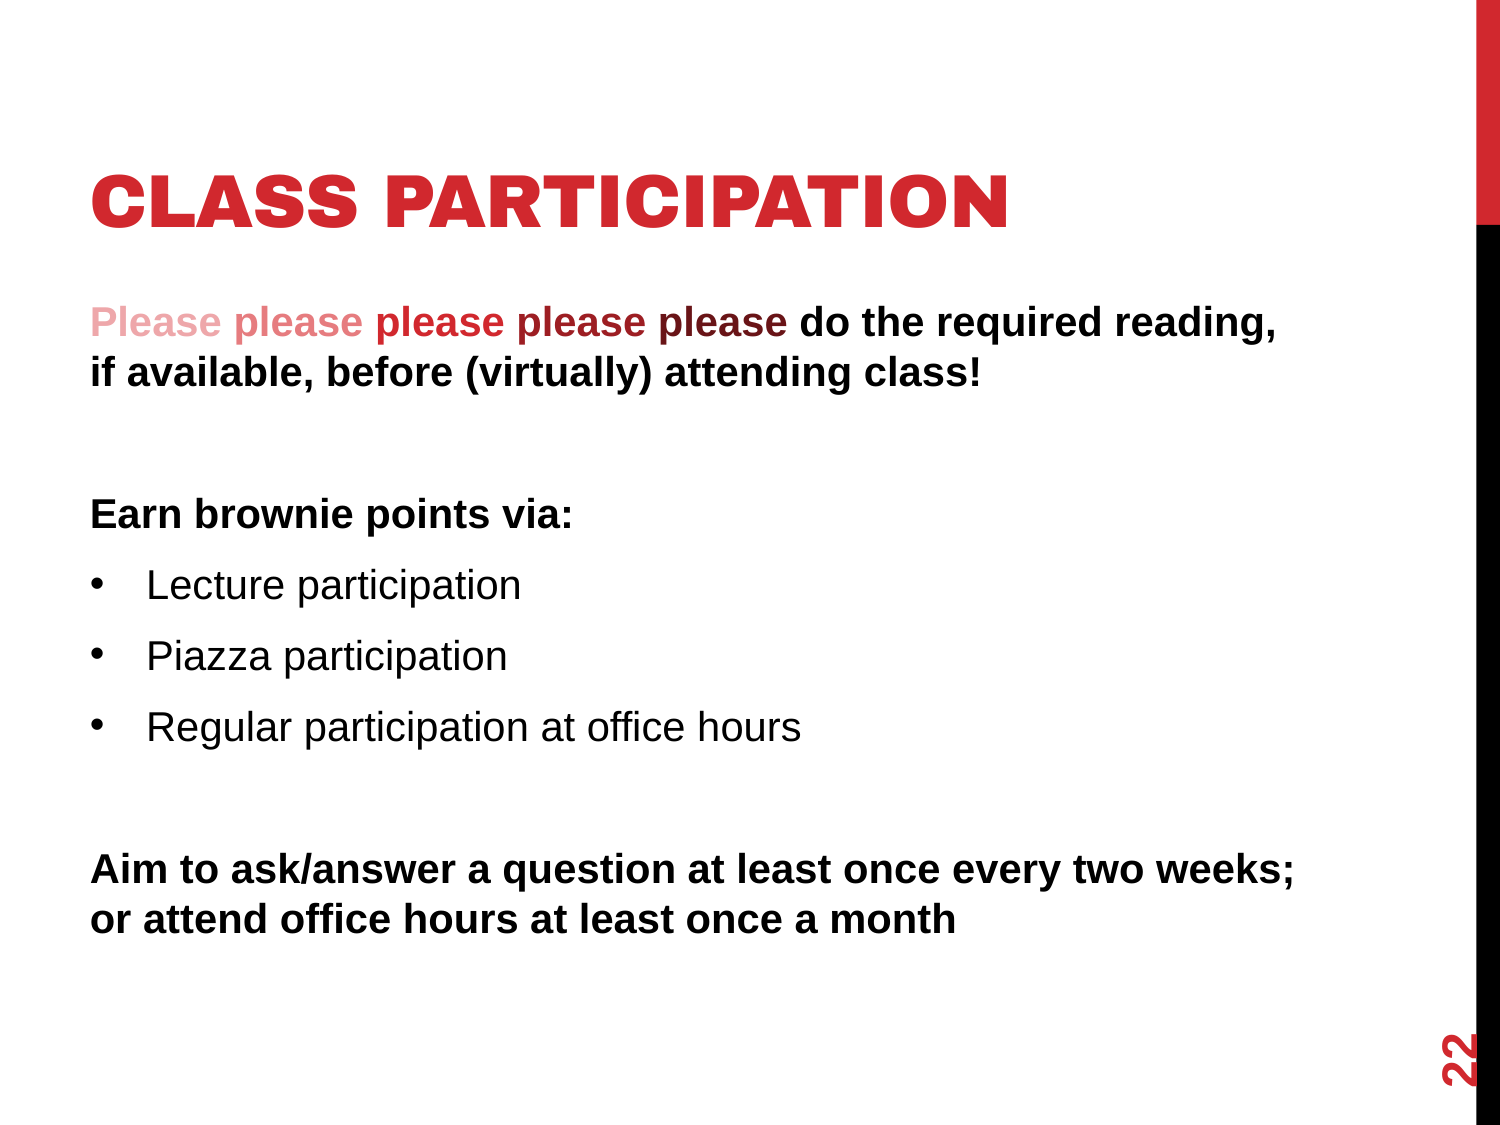

Class Participation
Please please please please please do the required reading, if available, before (virtually) attending class!

Earn brownie points via:
Lecture participation
Piazza participation
Regular participation at office hours

Aim to ask/answer a question at least once every two weeks; or attend office hours at least once a month
22